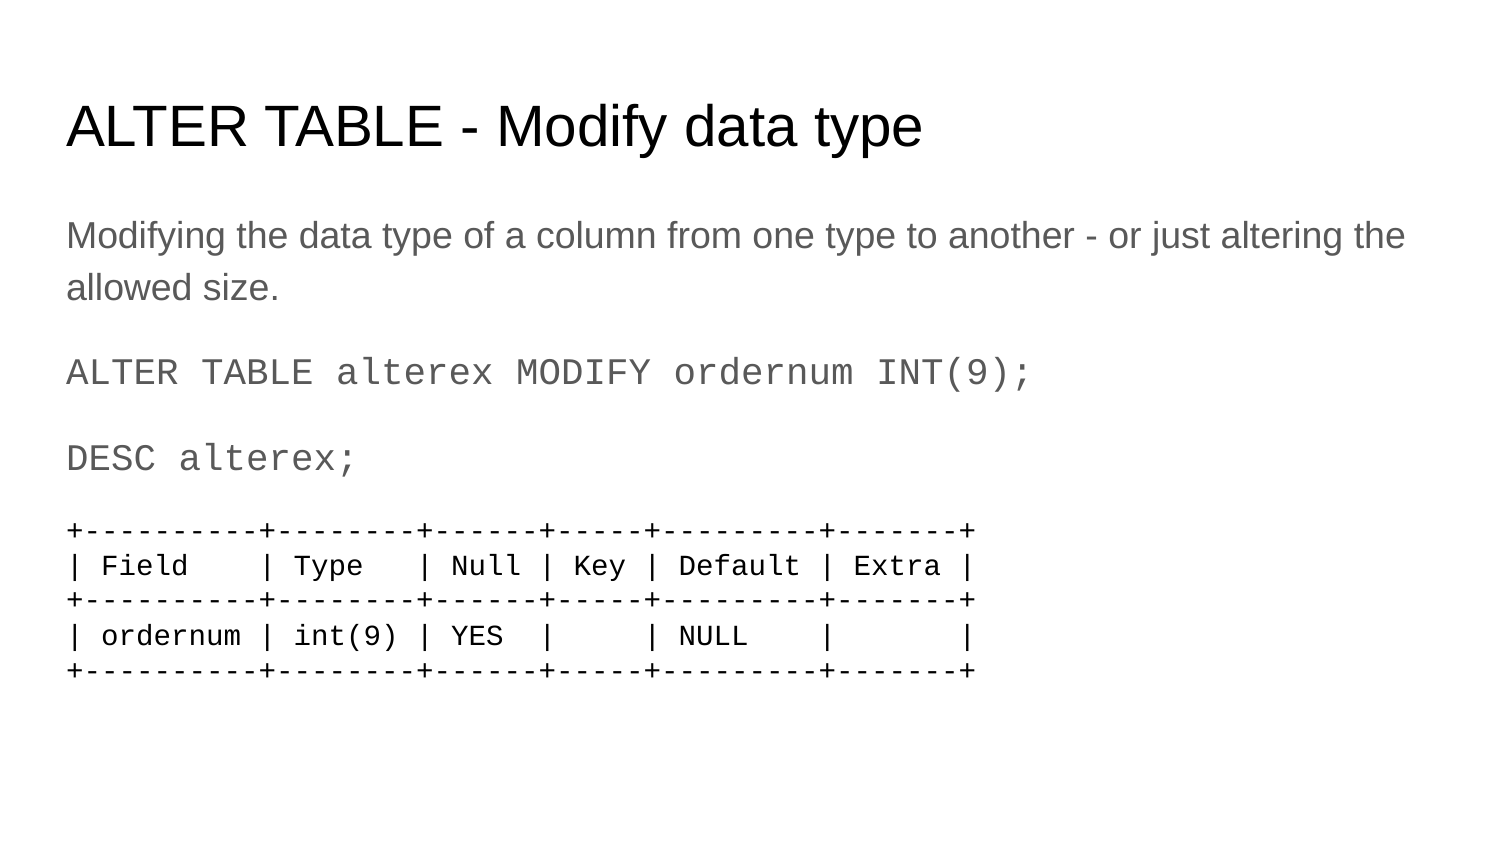

# ALTER TABLE - Modify data type
Modifying the data type of a column from one type to another - or just altering the allowed size.
ALTER TABLE alterex MODIFY ordernum INT(9);
DESC alterex;
+----------+--------+------+-----+---------+-------+
| Field    | Type   | Null | Key | Default | Extra |
+----------+--------+------+-----+---------+-------+
| ordernum | int(9) | YES  |     | NULL    |       |
+----------+--------+------+-----+---------+-------+